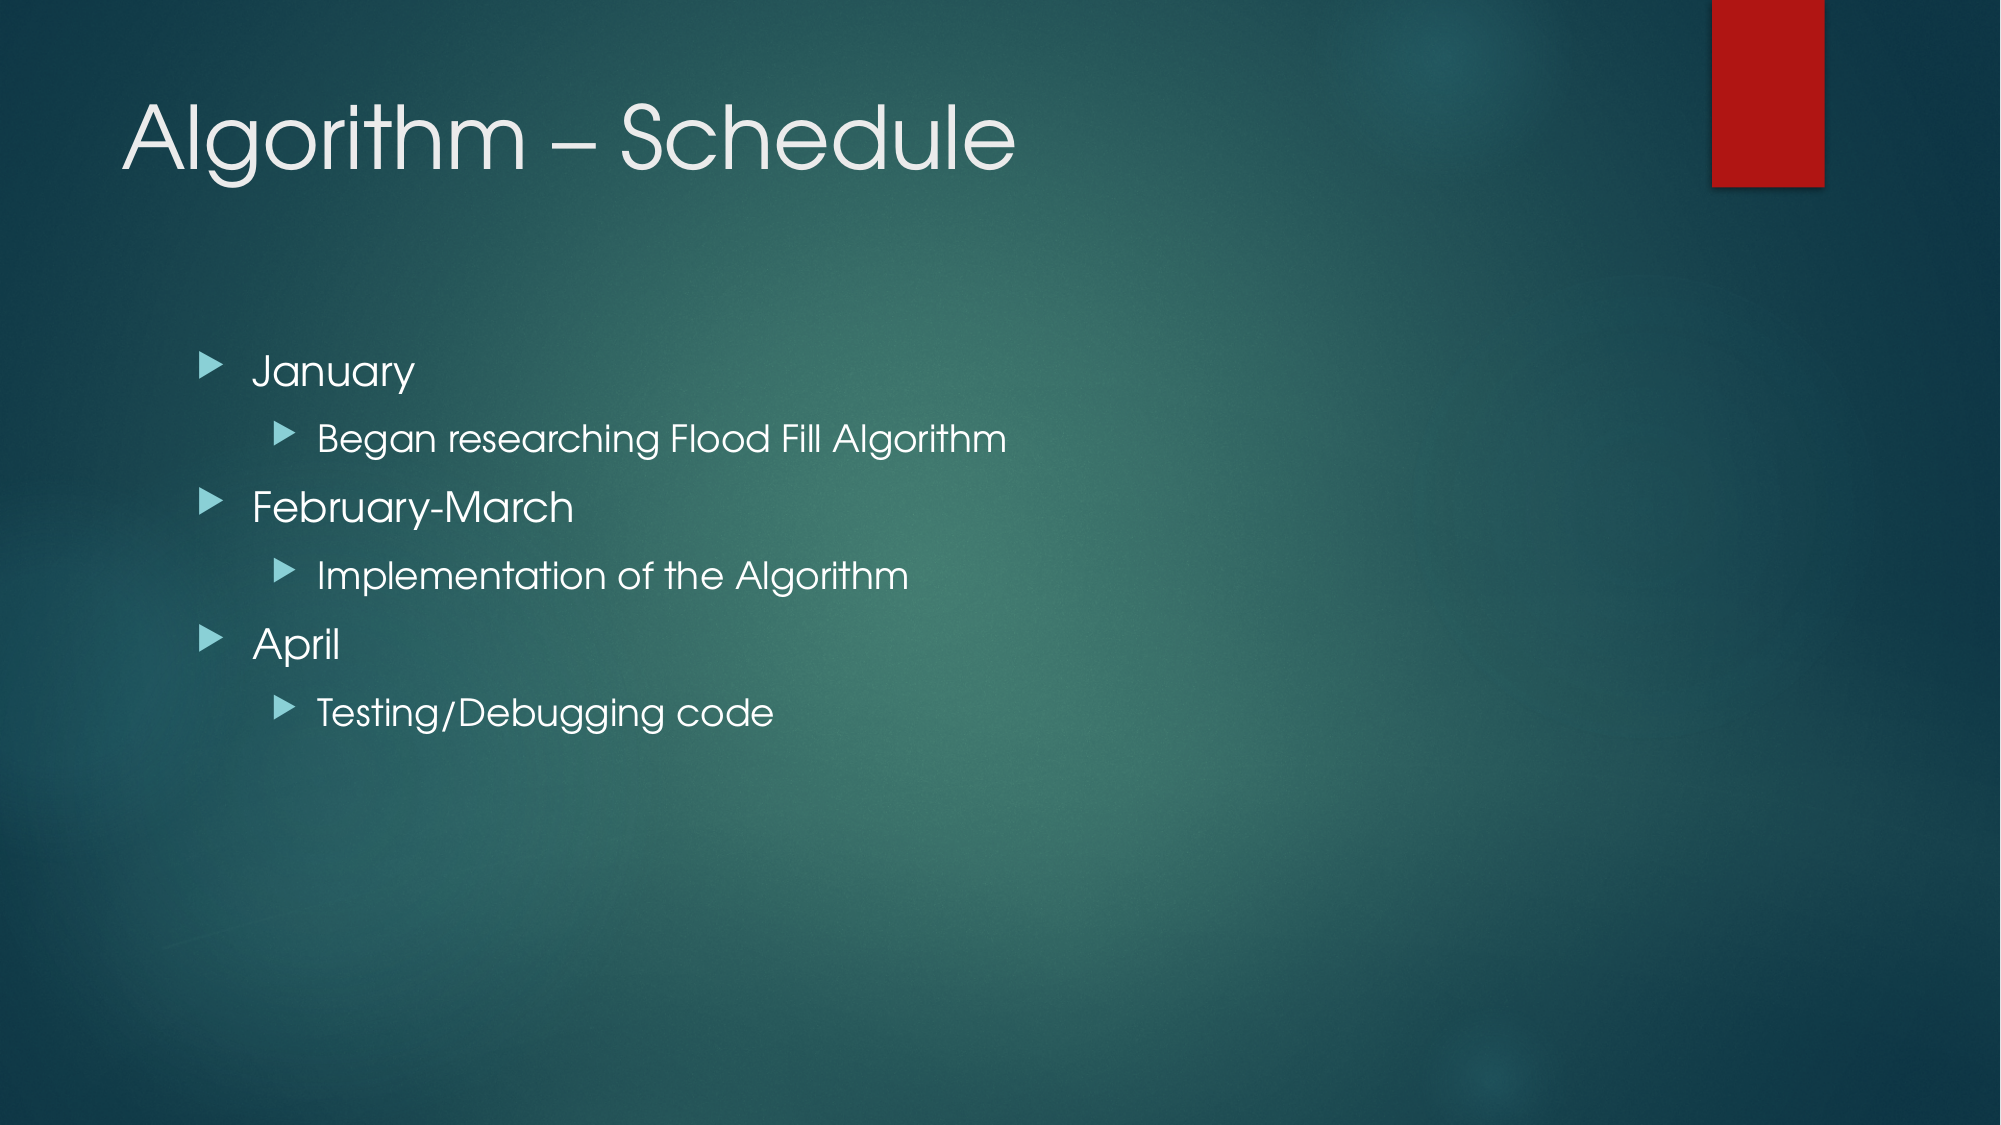

# Algorithm – Schedule
January
Began researching Flood Fill Algorithm
February-March
Implementation of the Algorithm
April
Testing/Debugging code